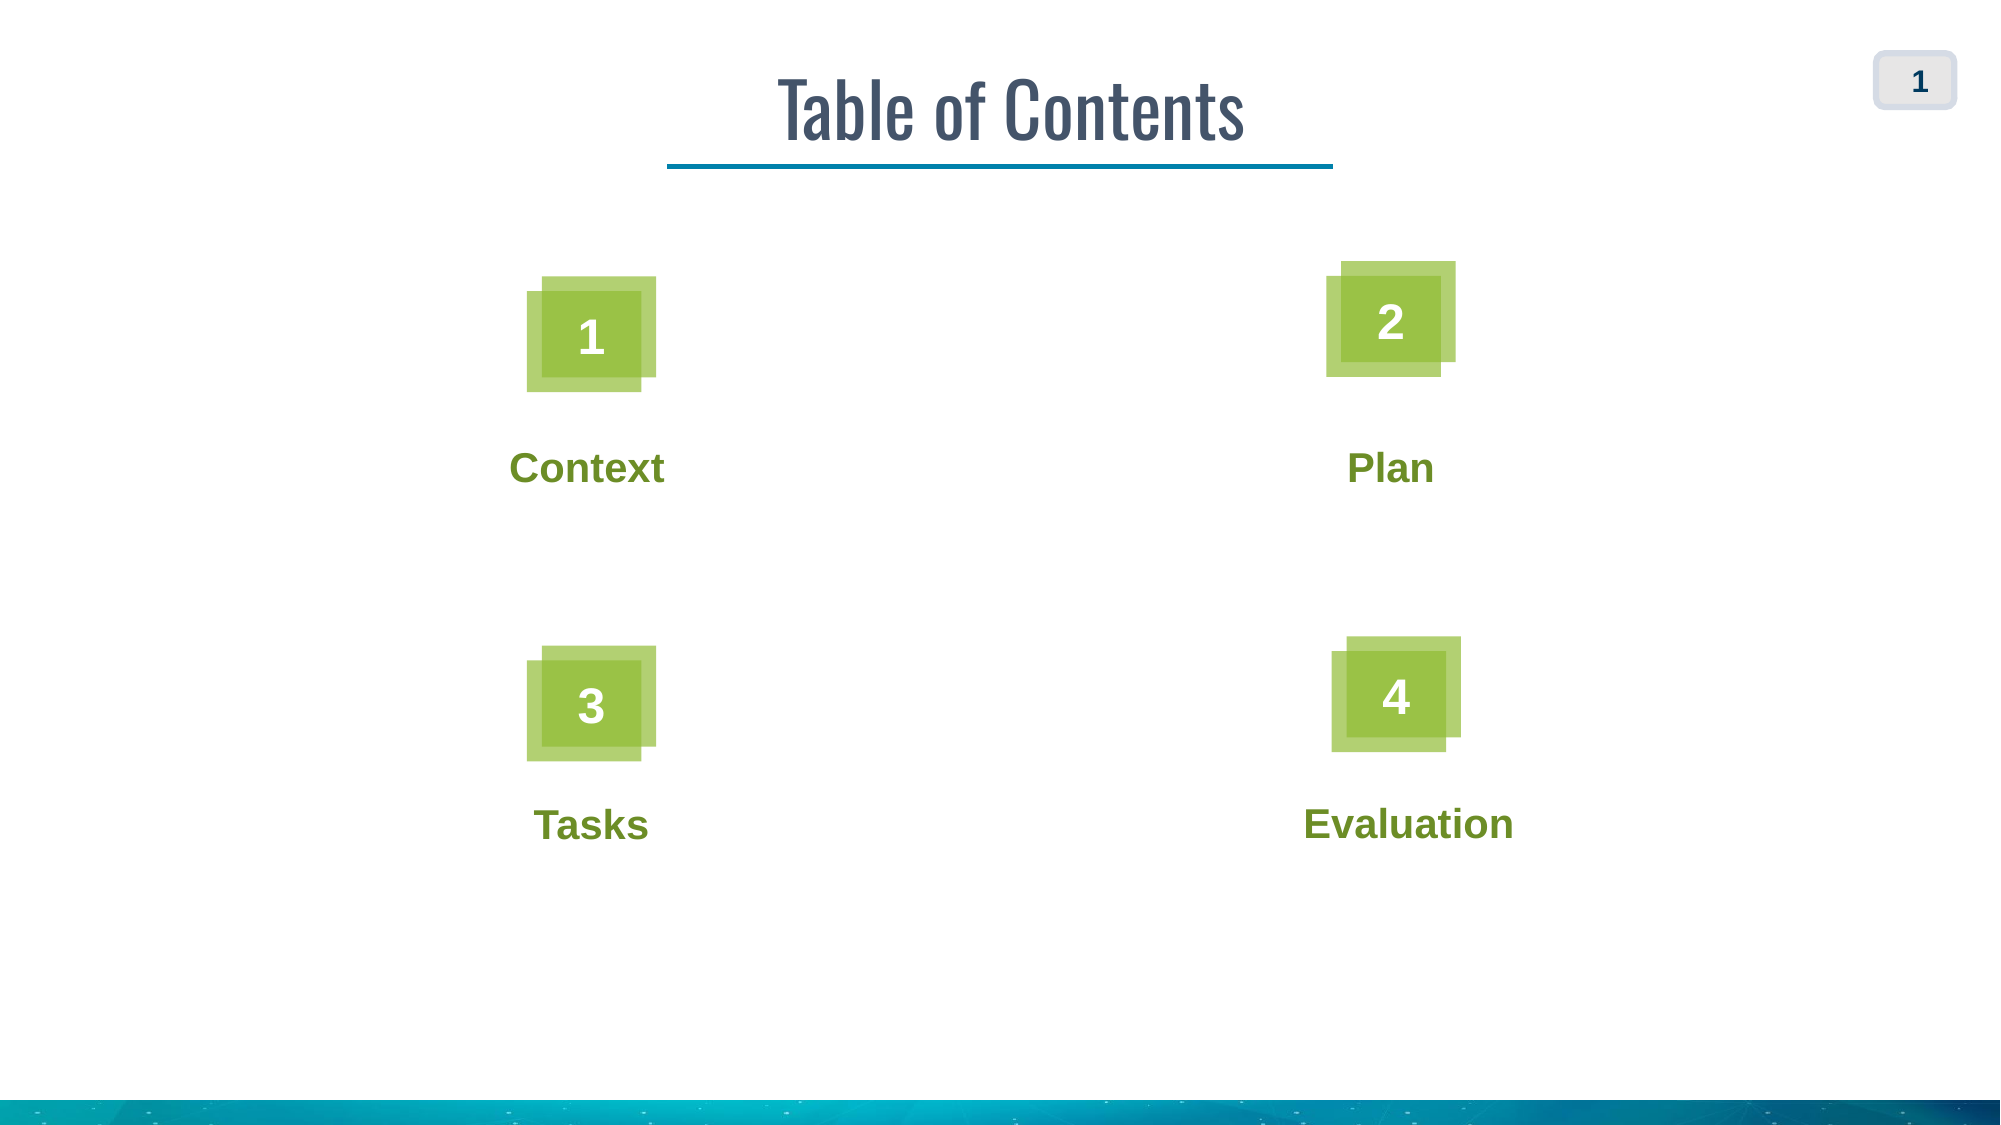

Table of Contents
1

2

1

1
Context
Plan

4

3

Evaluation
Tasks